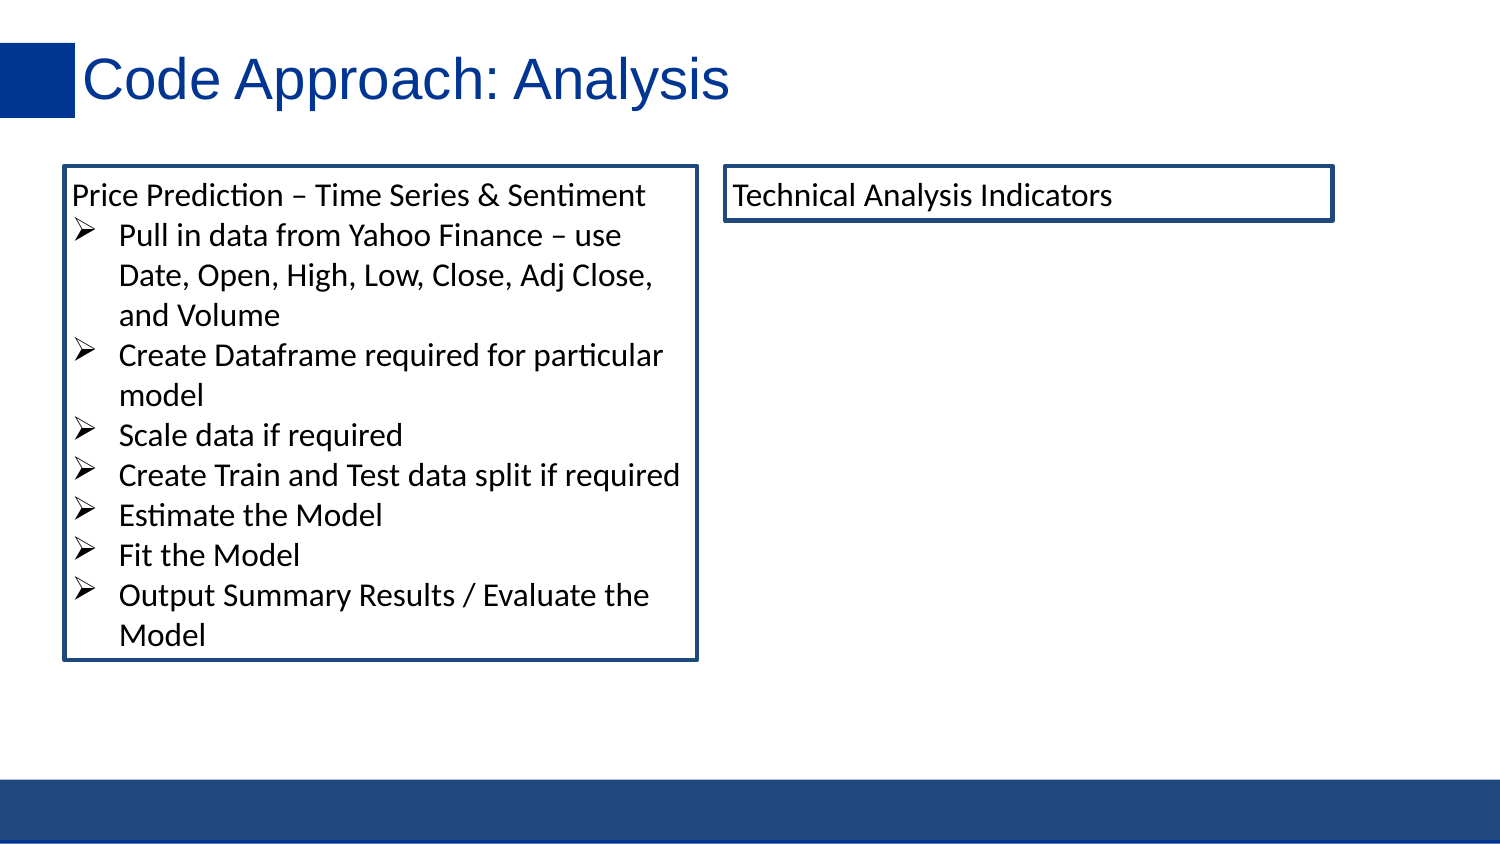

# Code Approach: Analysis
Price Prediction – Time Series & Sentiment
Pull in data from Yahoo Finance – use Date, Open, High, Low, Close, Adj Close, and Volume
Create Dataframe required for particular model
Scale data if required
Create Train and Test data split if required
Estimate the Model
Fit the Model
Output Summary Results / Evaluate the Model
Technical Analysis Indicators